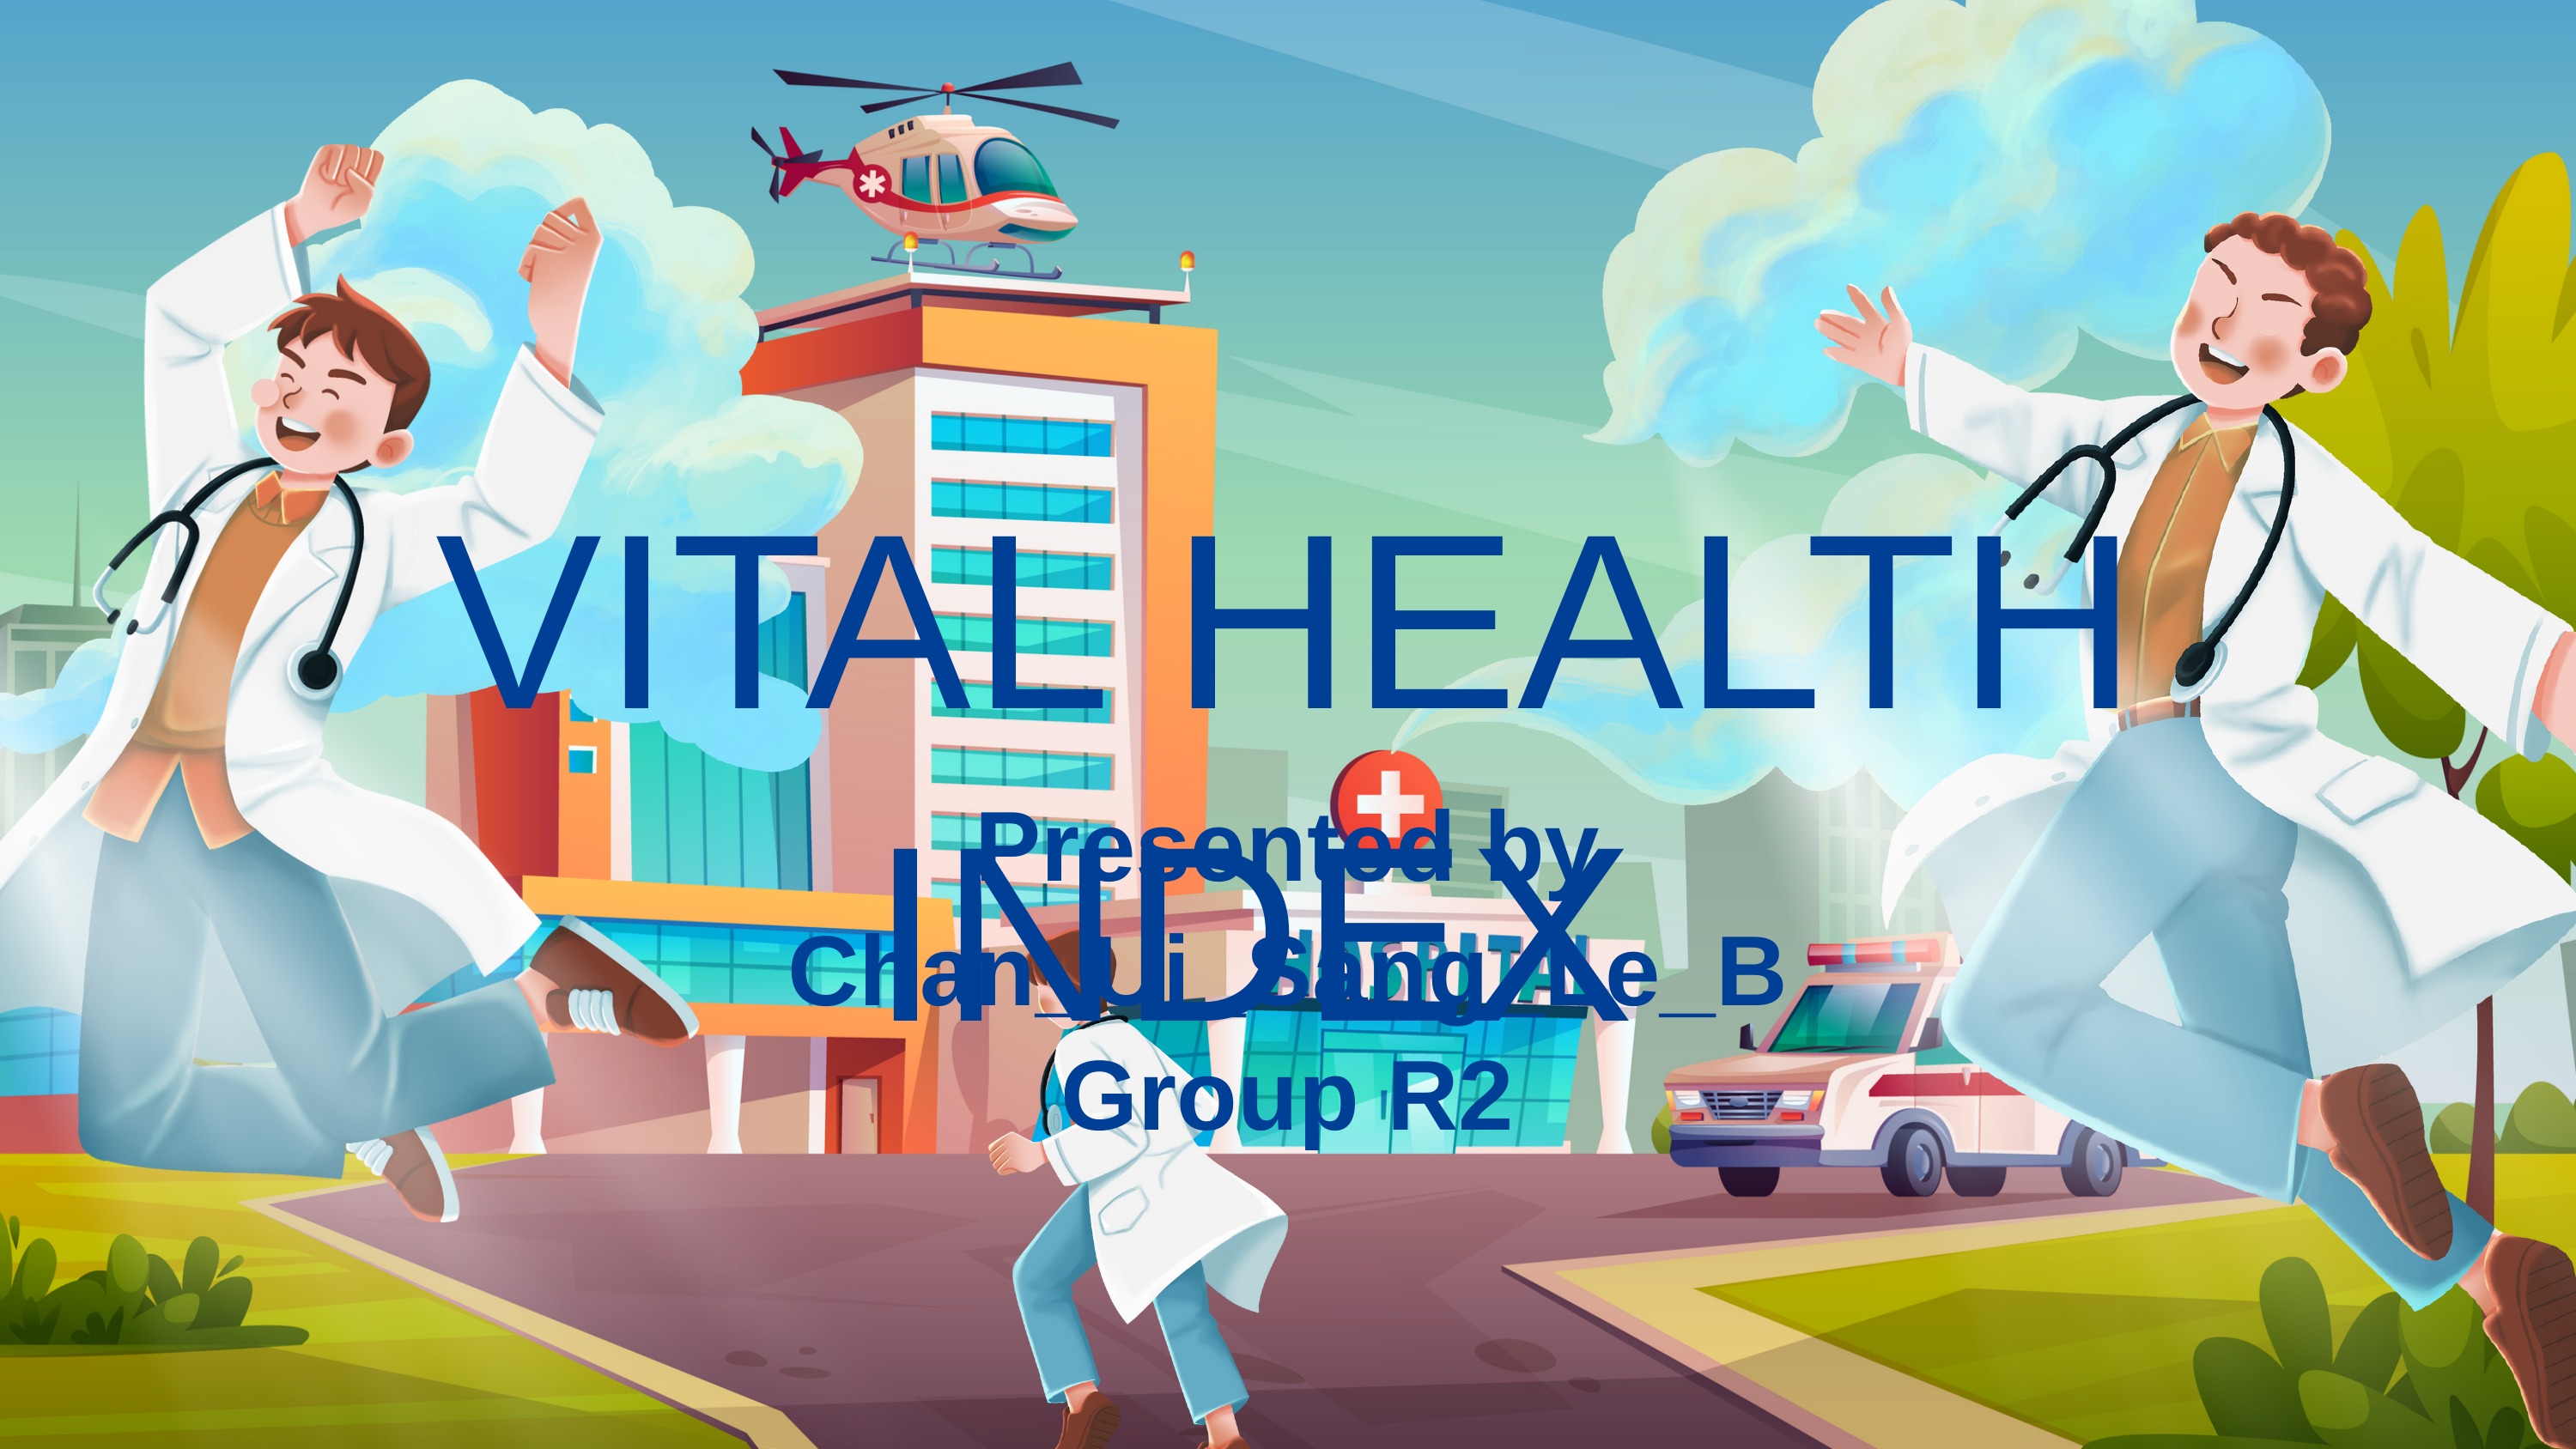

VITAL HEALTH INDEX
Presented by Chan_Ui_Sang_Le_B
Group R2